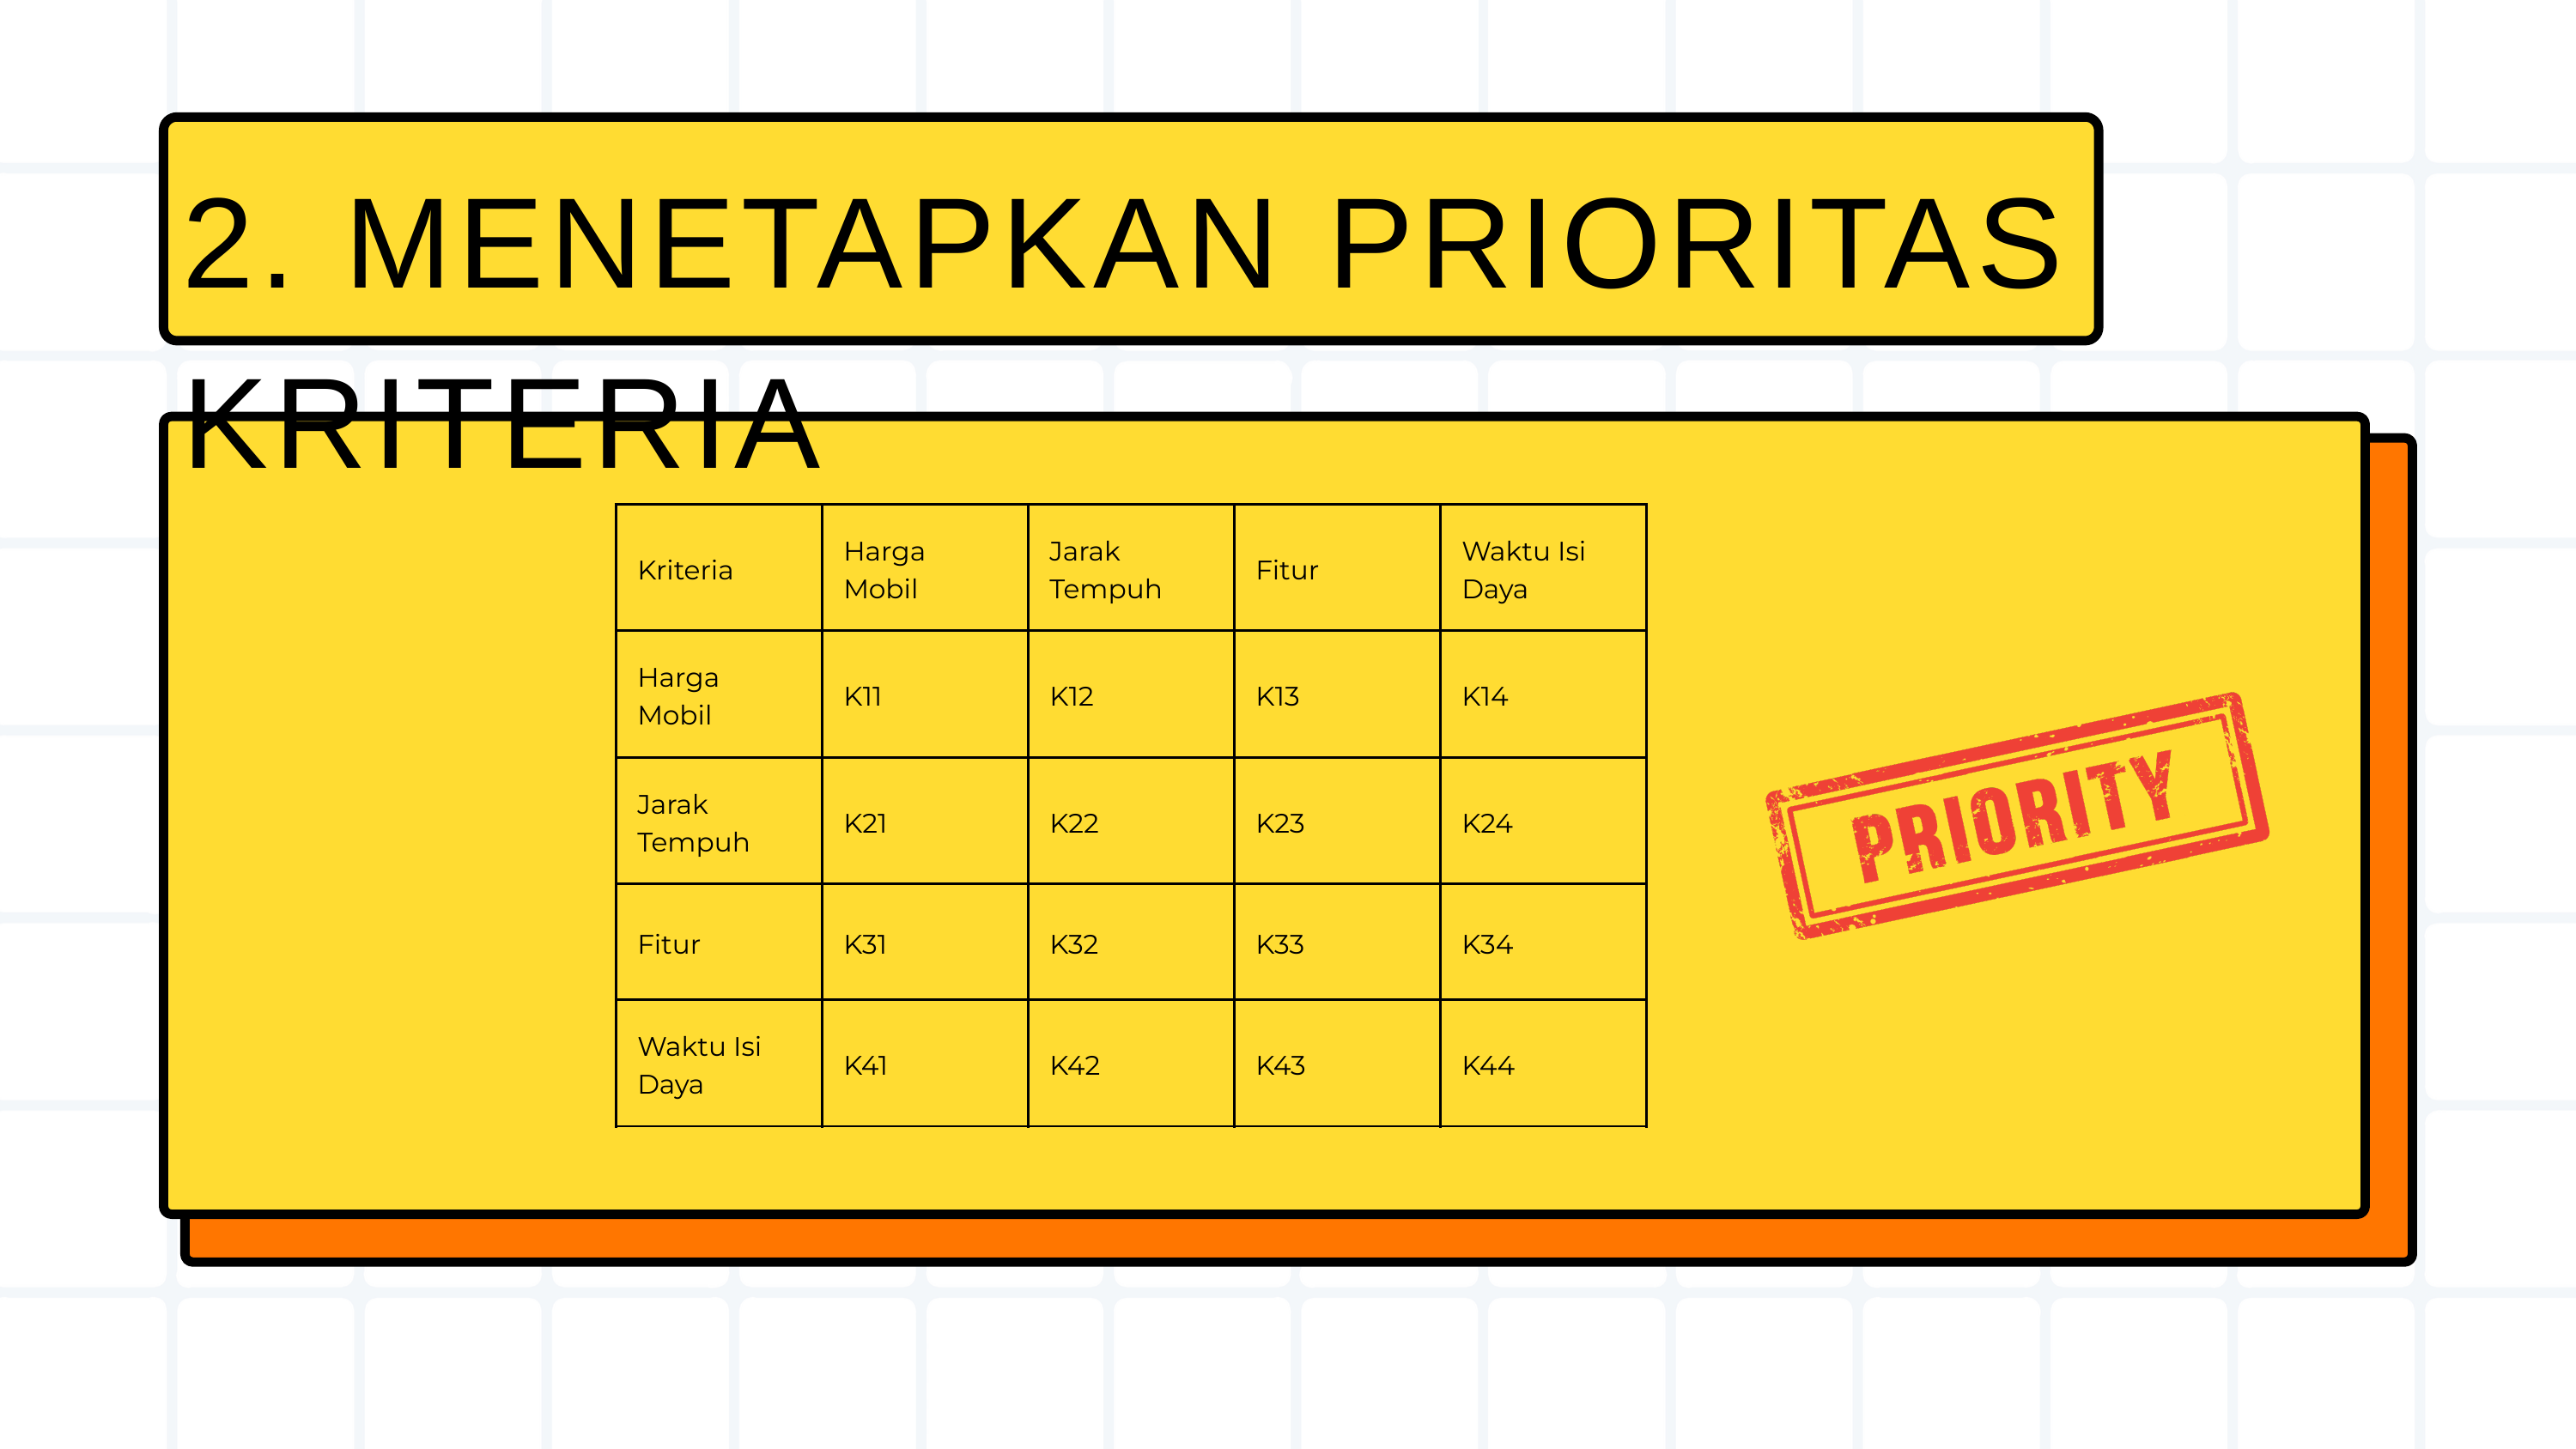

2. MENETAPKAN PRIORITAS KRITERIA

| Kriteria | Harga Mobil | Jarak Tempuh | Fitur | Waktu Isi Daya |
| --- | --- | --- | --- | --- |
| Harga Mobil | K11 | K12 | K13 | K14 |
| Jarak Tempuh | K21 | K22 | K23 | K24 |
| Fitur | K31 | K32 | K33 | K34 |
| Waktu Isi Daya | K41 | K42 | K43 | K44 |